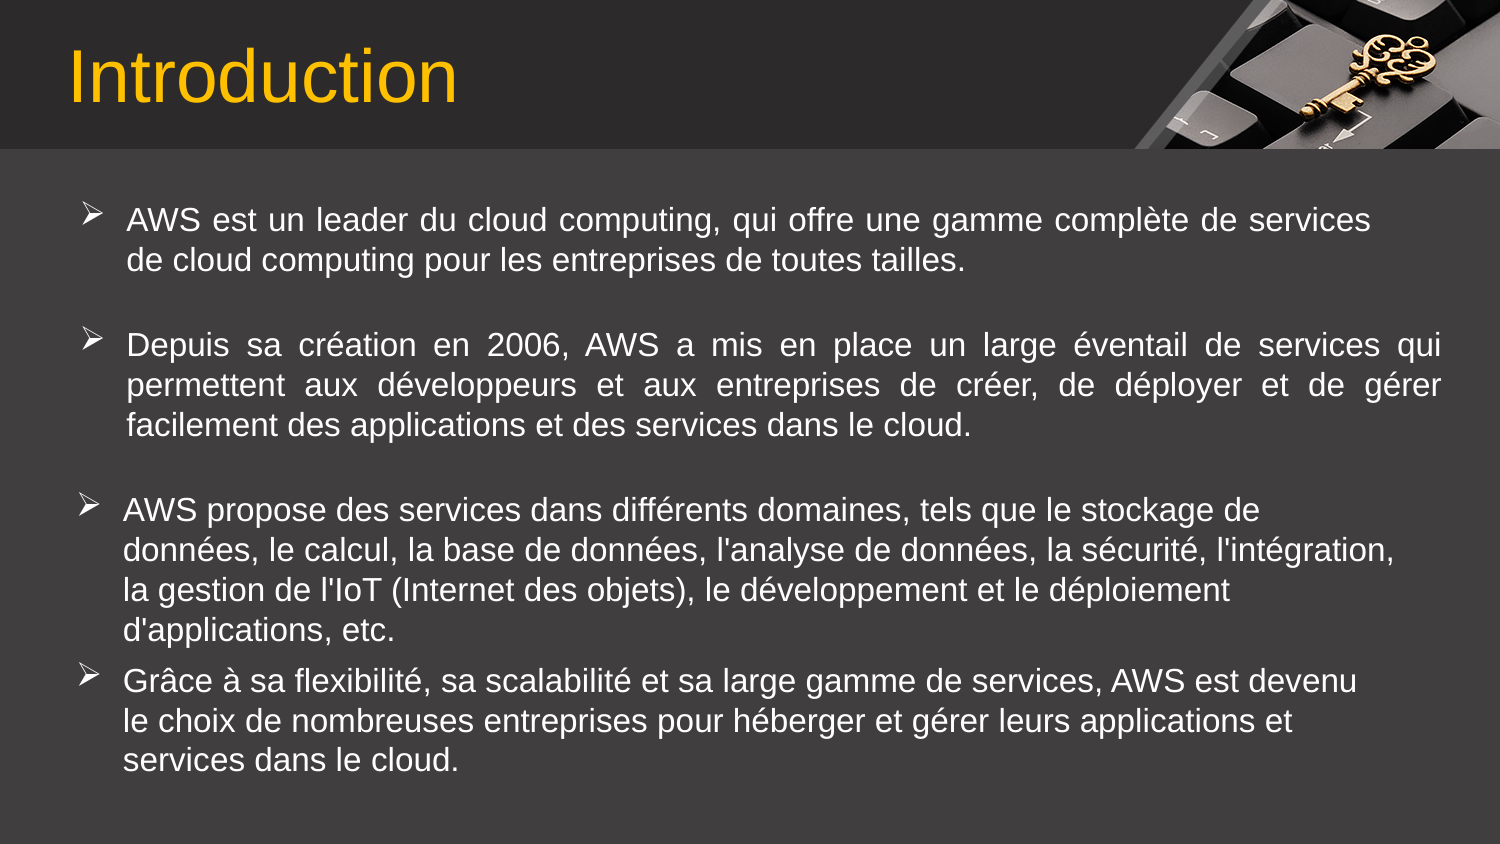

Introduction
AWS est un leader du cloud computing, qui offre une gamme complète de services de cloud computing pour les entreprises de toutes tailles.
Depuis sa création en 2006, AWS a mis en place un large éventail de services qui permettent aux développeurs et aux entreprises de créer, de déployer et de gérer facilement des applications et des services dans le cloud.
AWS propose des services dans différents domaines, tels que le stockage de données, le calcul, la base de données, l'analyse de données, la sécurité, l'intégration, la gestion de l'IoT (Internet des objets), le développement et le déploiement d'applications, etc.
Grâce à sa flexibilité, sa scalabilité et sa large gamme de services, AWS est devenu le choix de nombreuses entreprises pour héberger et gérer leurs applications et services dans le cloud.